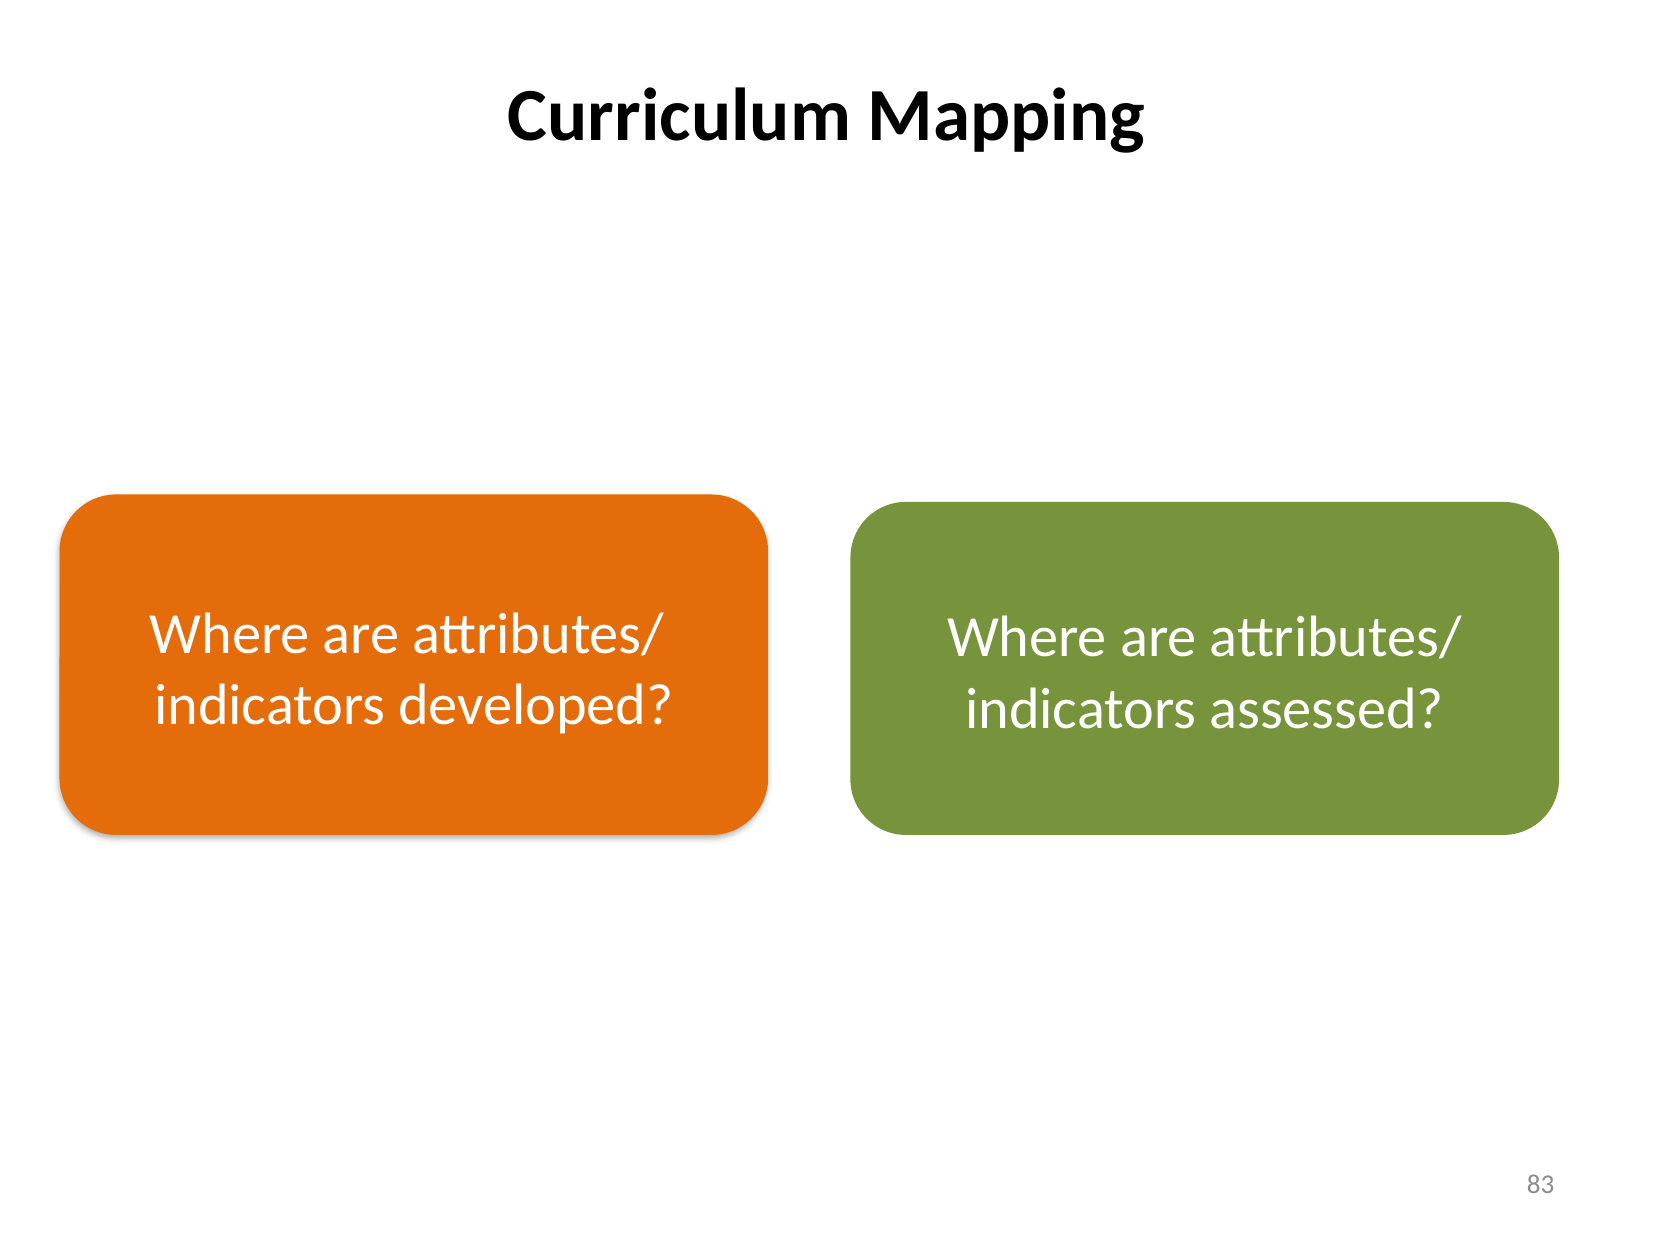

# Curriculum Mapping
Where are attributes/
indicators developed?
Where are attributes/
indicators assessed?
83